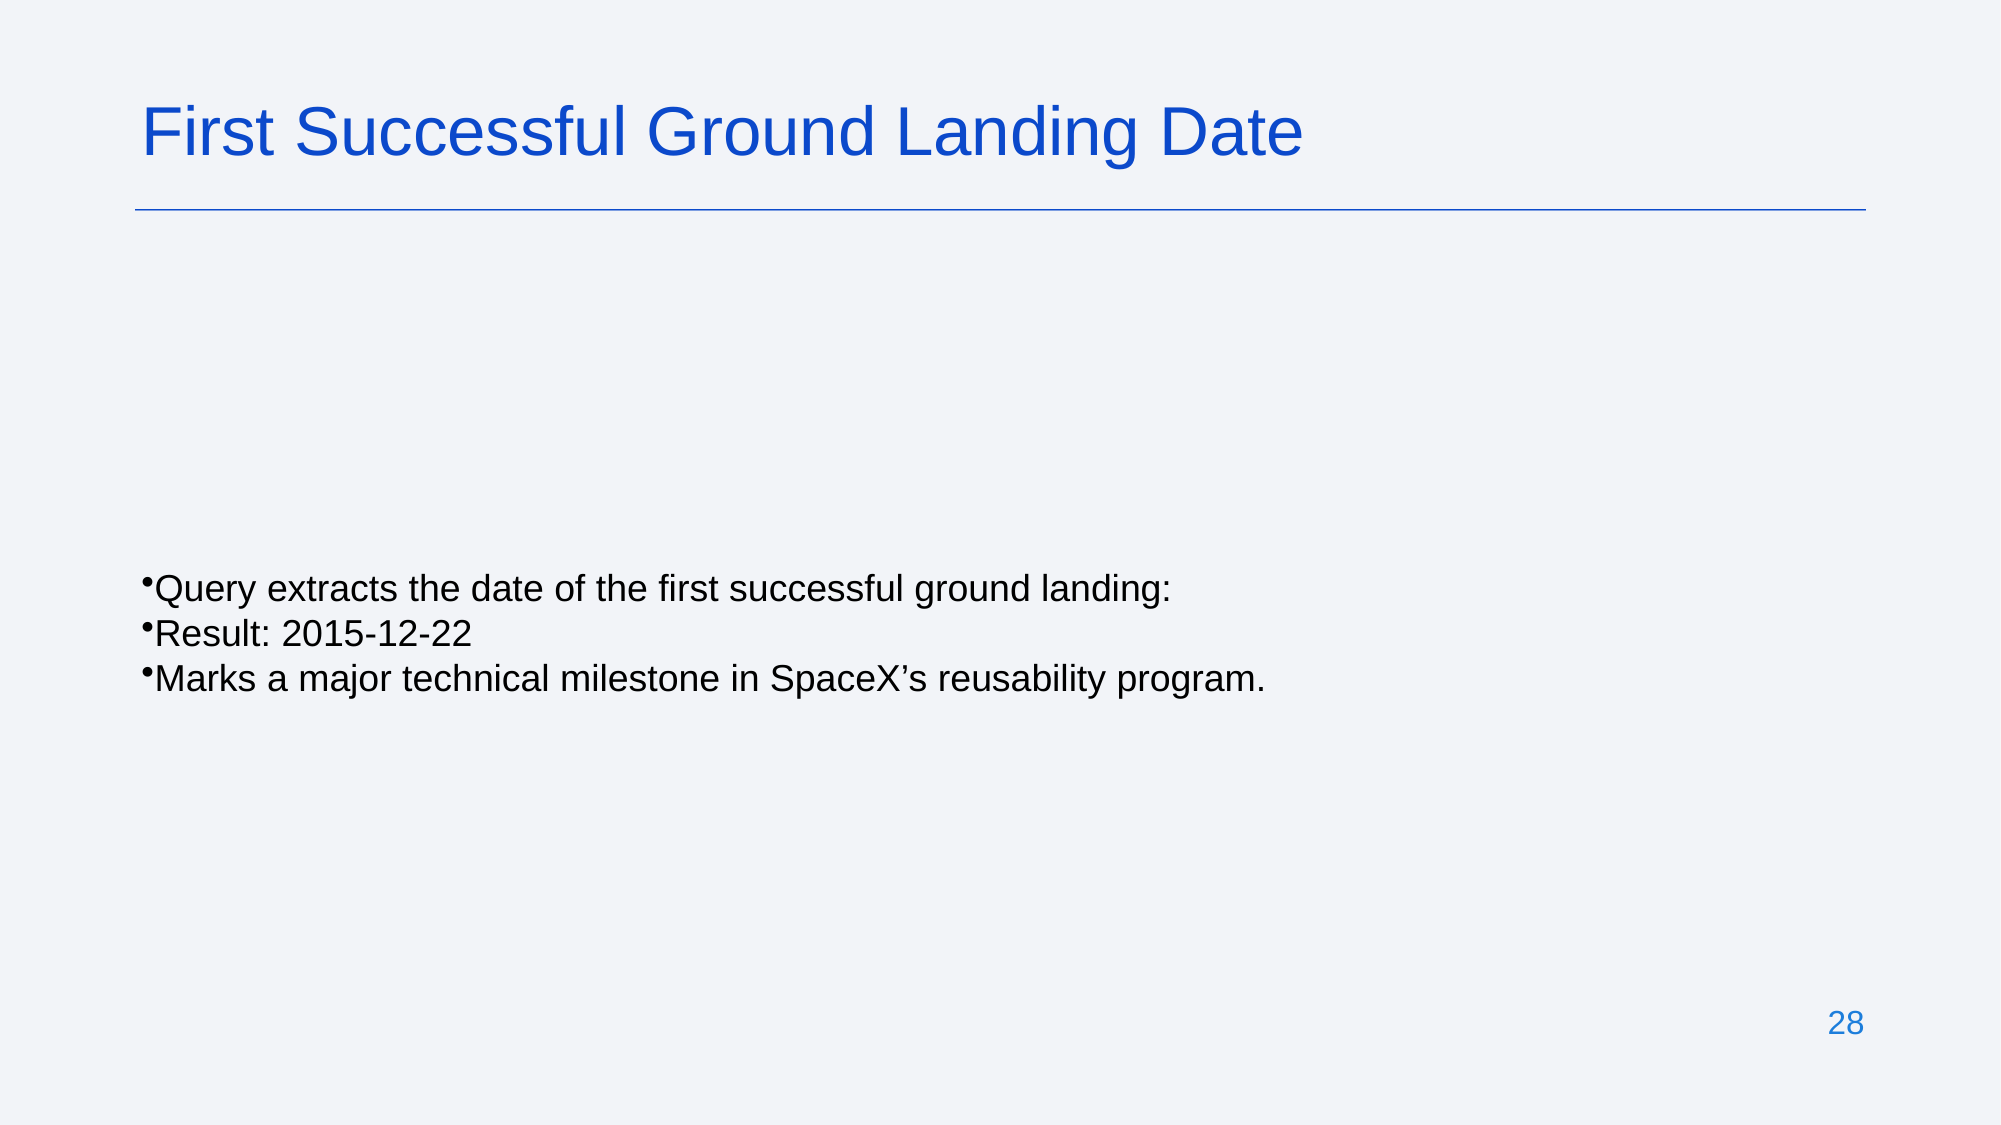

First Successful Ground Landing Date
# Query extracts the date of the first successful ground landing:
Result: 2015-12-22
Marks a major technical milestone in SpaceX’s reusability program.
28